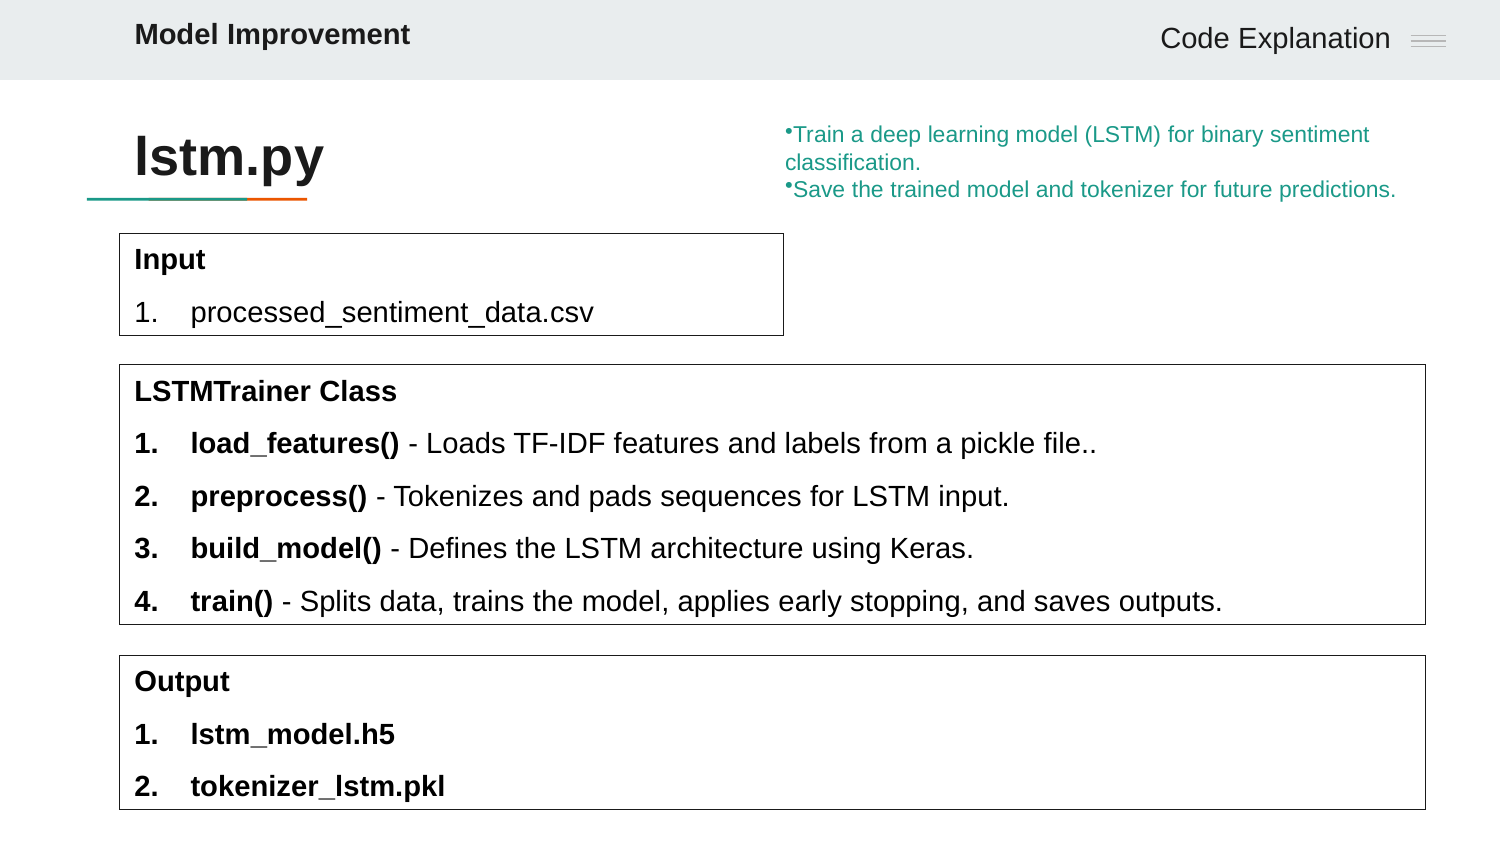

Model Improvement
Code Explanation
# lstm.py
Train a deep learning model (LSTM) for binary sentiment classification.
Save the trained model and tokenizer for future predictions.
Input
processed_sentiment_data.csv
LSTMTrainer Class
load_features() - Loads TF-IDF features and labels from a pickle file..
preprocess() - Tokenizes and pads sequences for LSTM input.
build_model() - Defines the LSTM architecture using Keras.
train() - Splits data, trains the model, applies early stopping, and saves outputs.
Output
lstm_model.h5
tokenizer_lstm.pkl